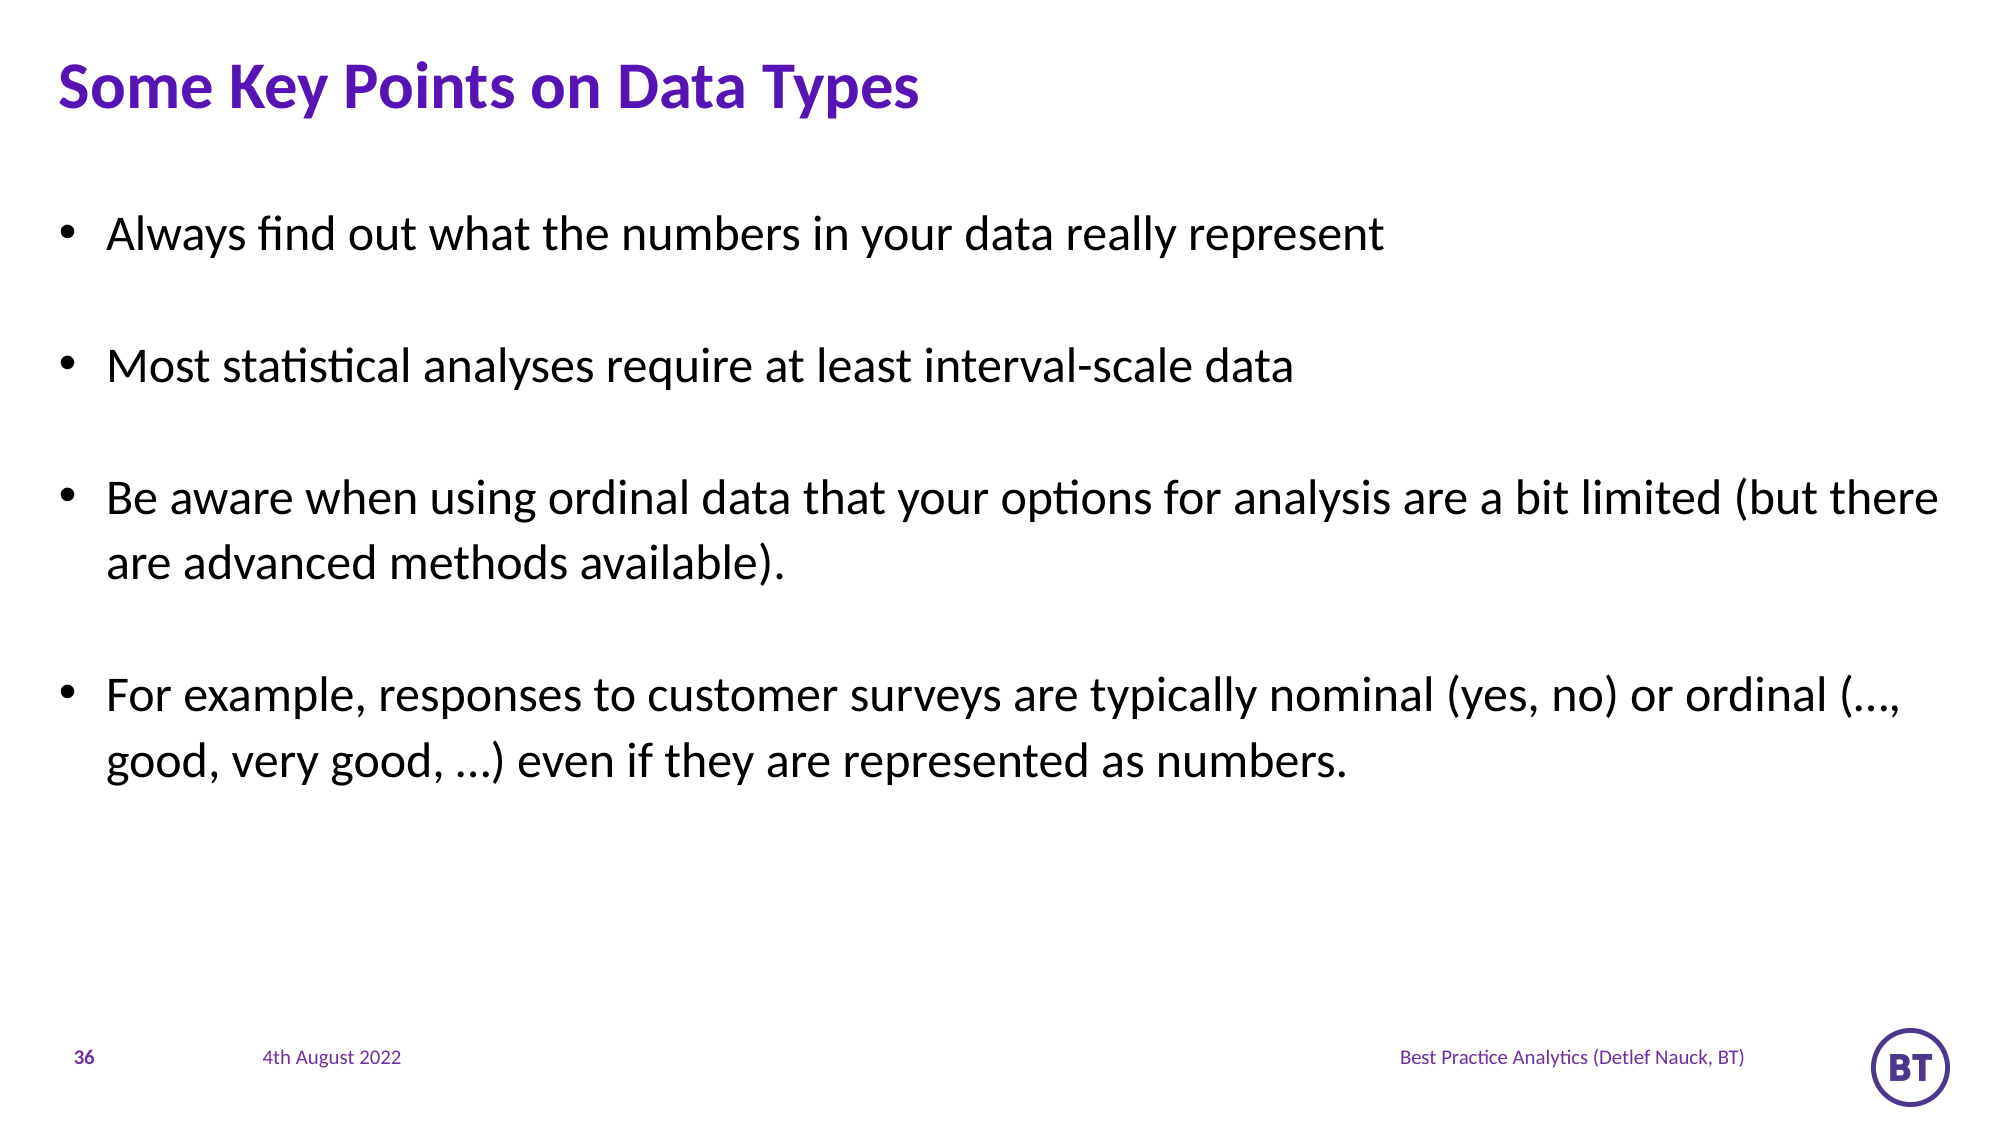

# Some Key Points on Data Types
Always find out what the numbers in your data really represent

Most statistical analyses require at least interval-scale data

Be aware when using ordinal data that your options for analysis are a bit limited (but there are advanced methods available).

For example, responses to customer surveys are typically nominal (yes, no) or ordinal (…, good, very good, …) even if they are represented as numbers.

36
Best Practice Analytics (Detlef Nauck, BT)
4th August 2022